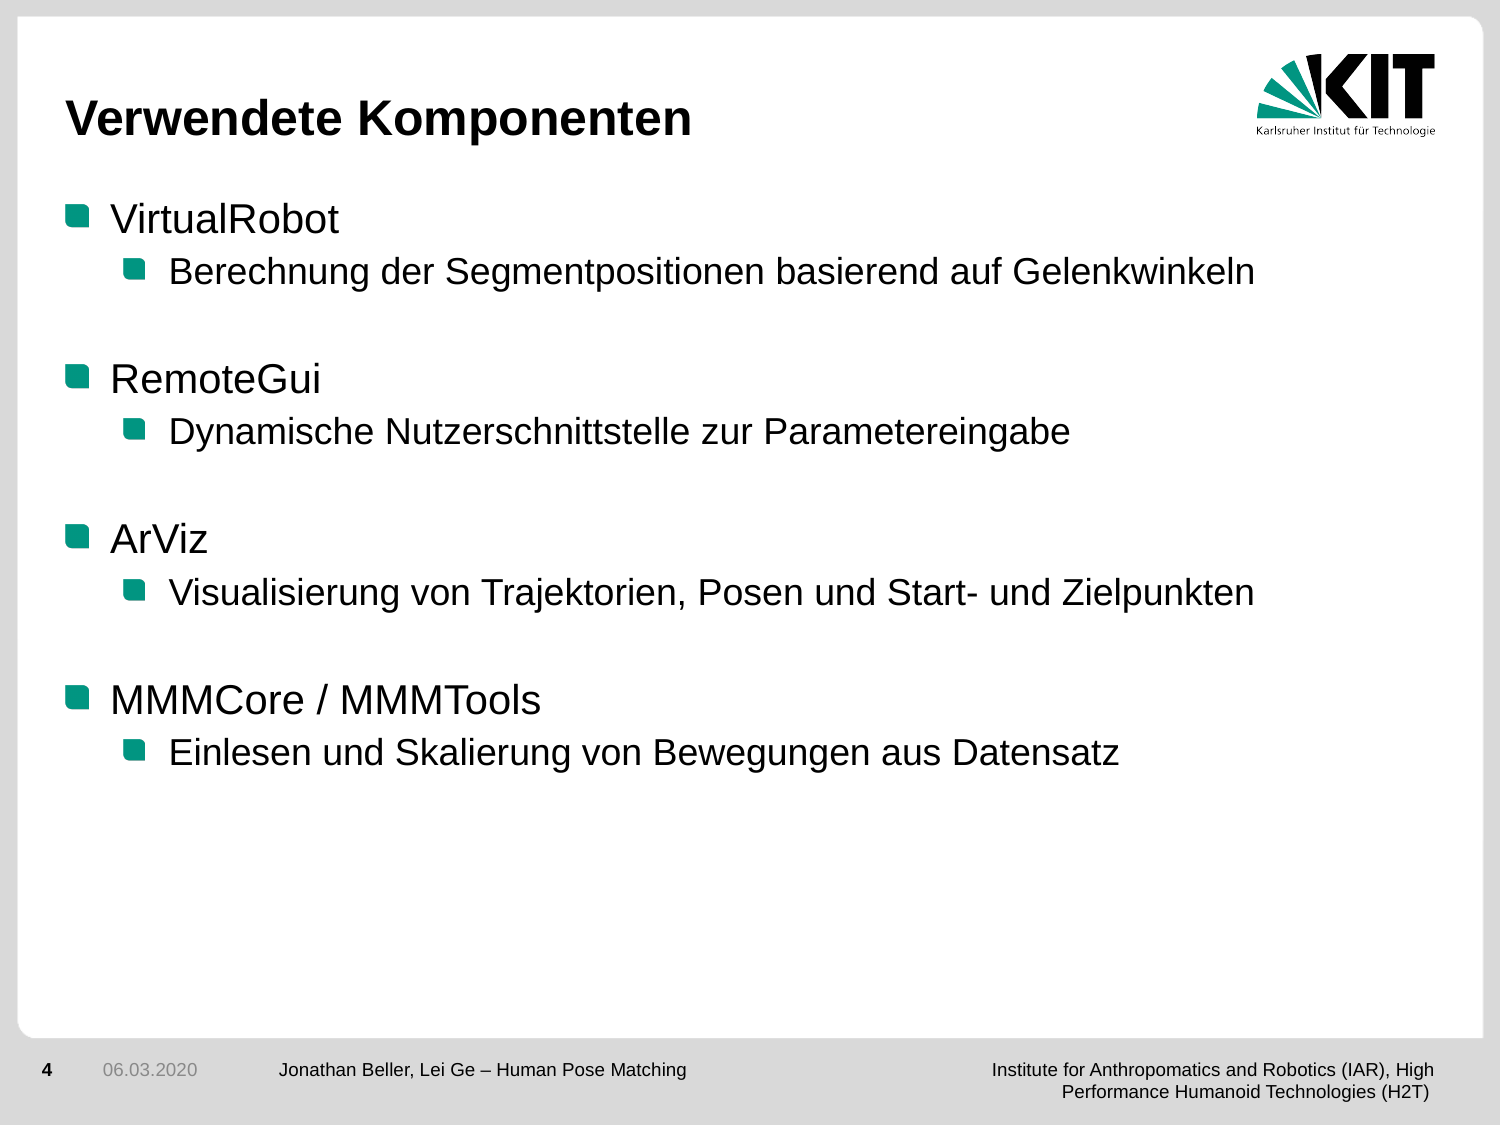

# Verwendete Komponenten
VirtualRobot
Berechnung der Segmentpositionen basierend auf Gelenkwinkeln

RemoteGui
Dynamische Nutzerschnittstelle zur Parametereingabe

ArViz
Visualisierung von Trajektorien, Posen und Start- und Zielpunkten

MMMCore / MMMTools
Einlesen und Skalierung von Bewegungen aus Datensatz

4
06.03.2020